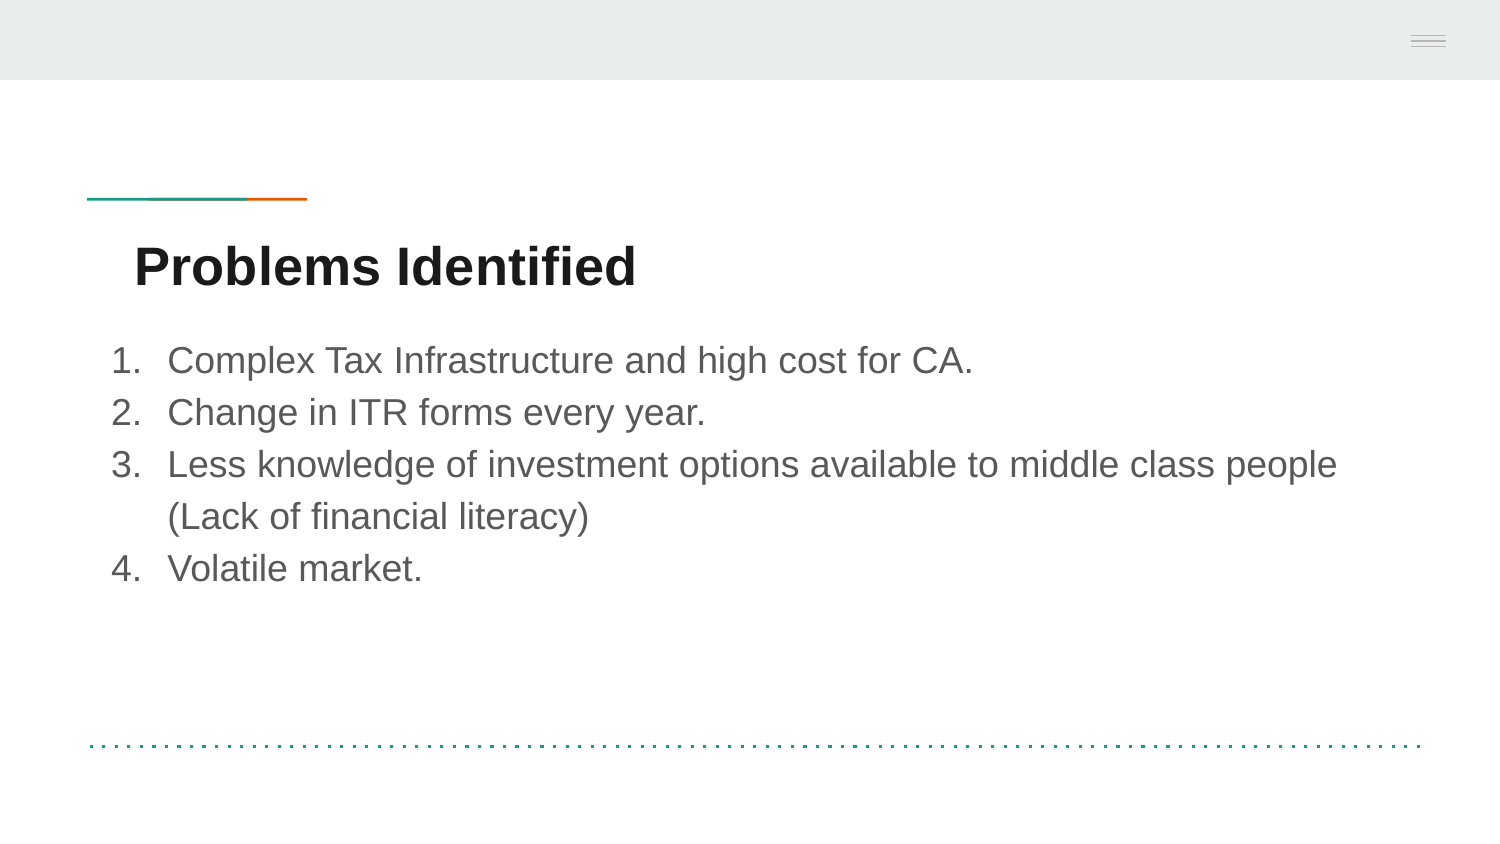

# Problems Identified
Complex Tax Infrastructure and high cost for CA.
Change in ITR forms every year.
Less knowledge of investment options available to middle class people (Lack of financial literacy)
Volatile market.